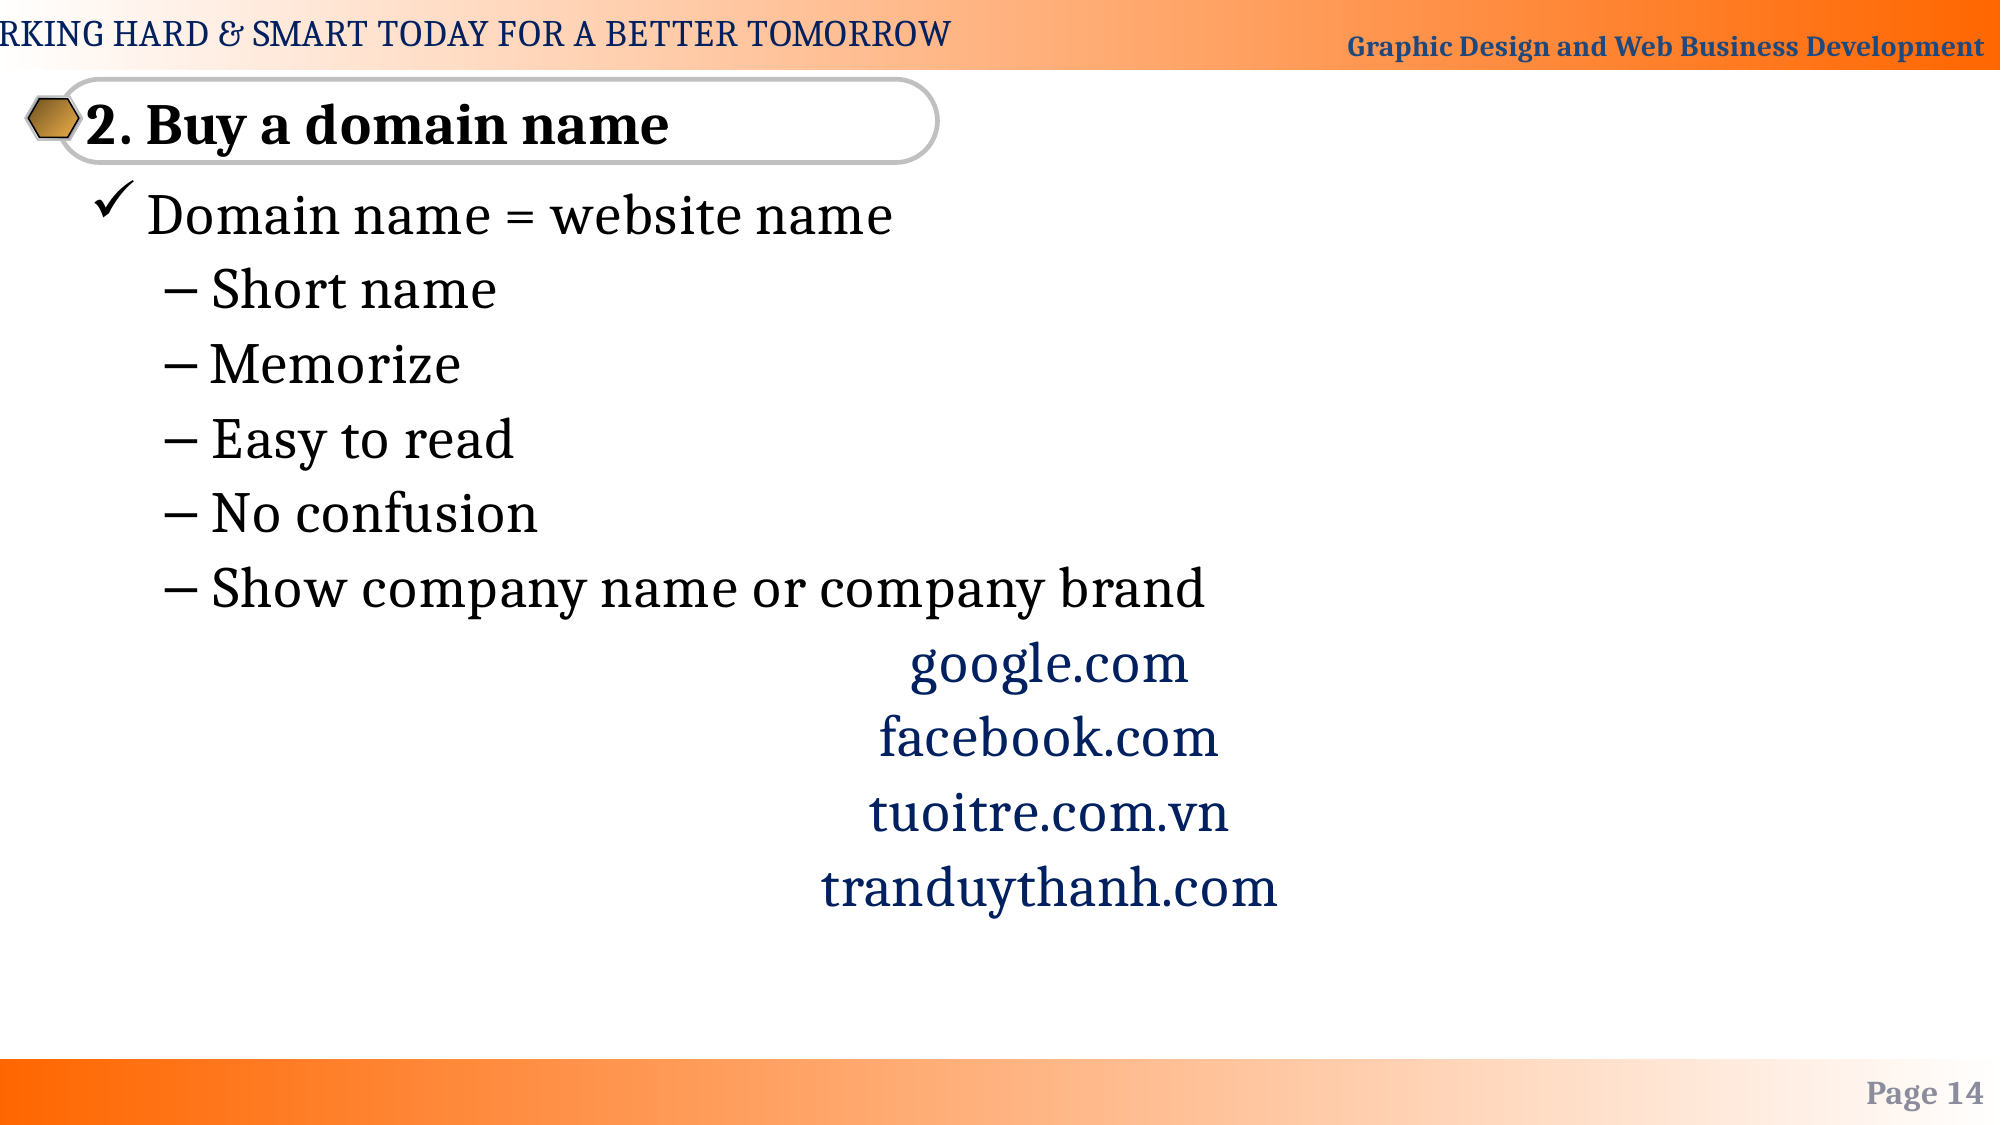

2. Buy a domain name

Domain name = website name
Short name
Memorize
Easy to read
No confusion
Show company name or company brand
google.com
facebook.com
tuoitre.com.vn
tranduythanh.com
Page 14